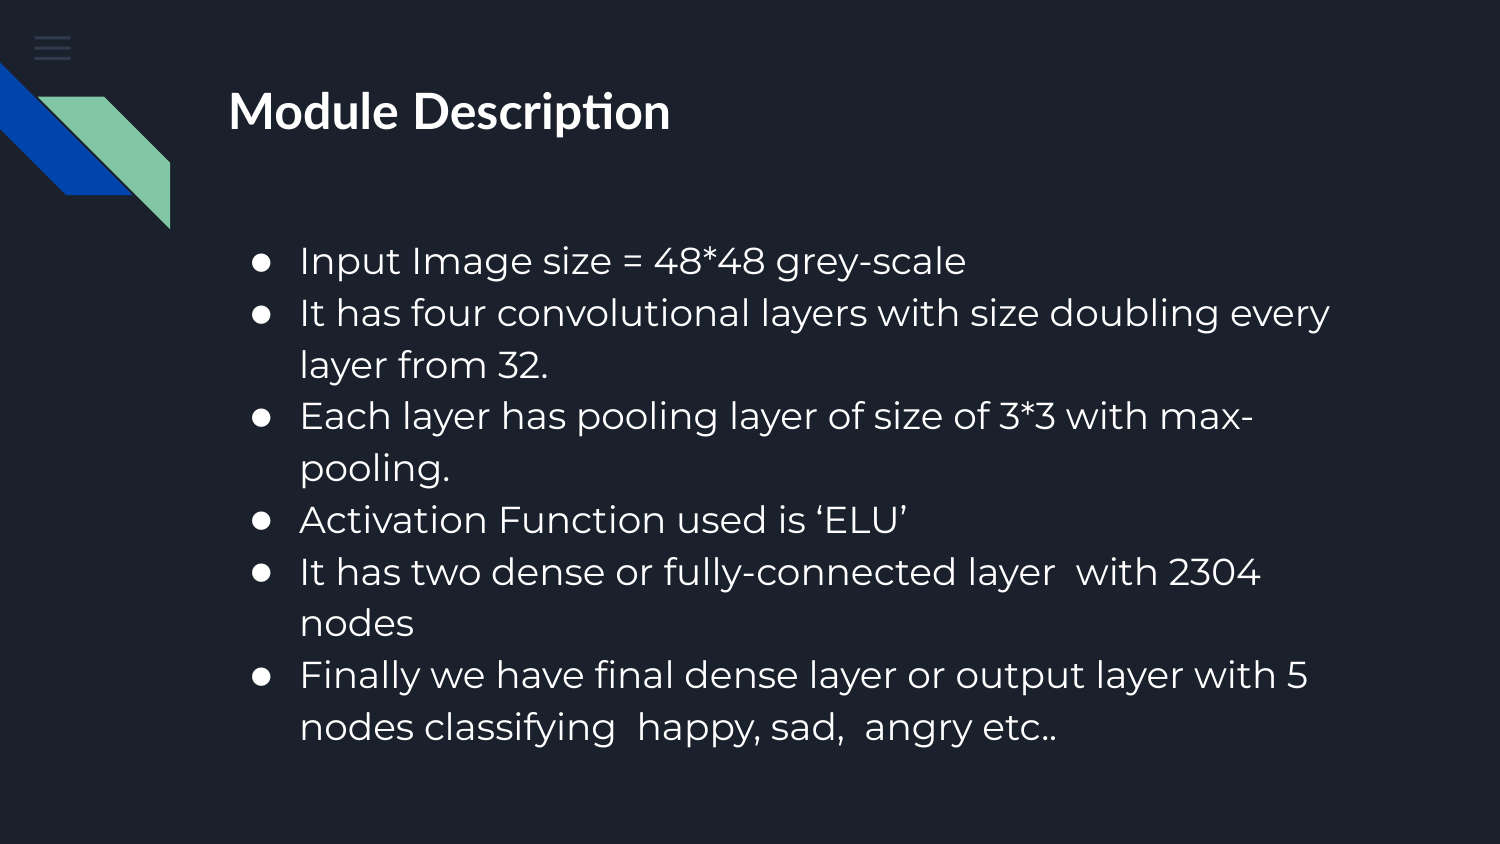

# Module Description
Input Image size = 48*48 grey-scale
It has four convolutional layers with size doubling every layer from 32.
Each layer has pooling layer of size of 3*3 with max-pooling.
Activation Function used is ‘ELU’
It has two dense or fully-connected layer  with 2304 nodes
Finally we have final dense layer or output layer with 5 nodes classifying  happy, sad,  angry etc..